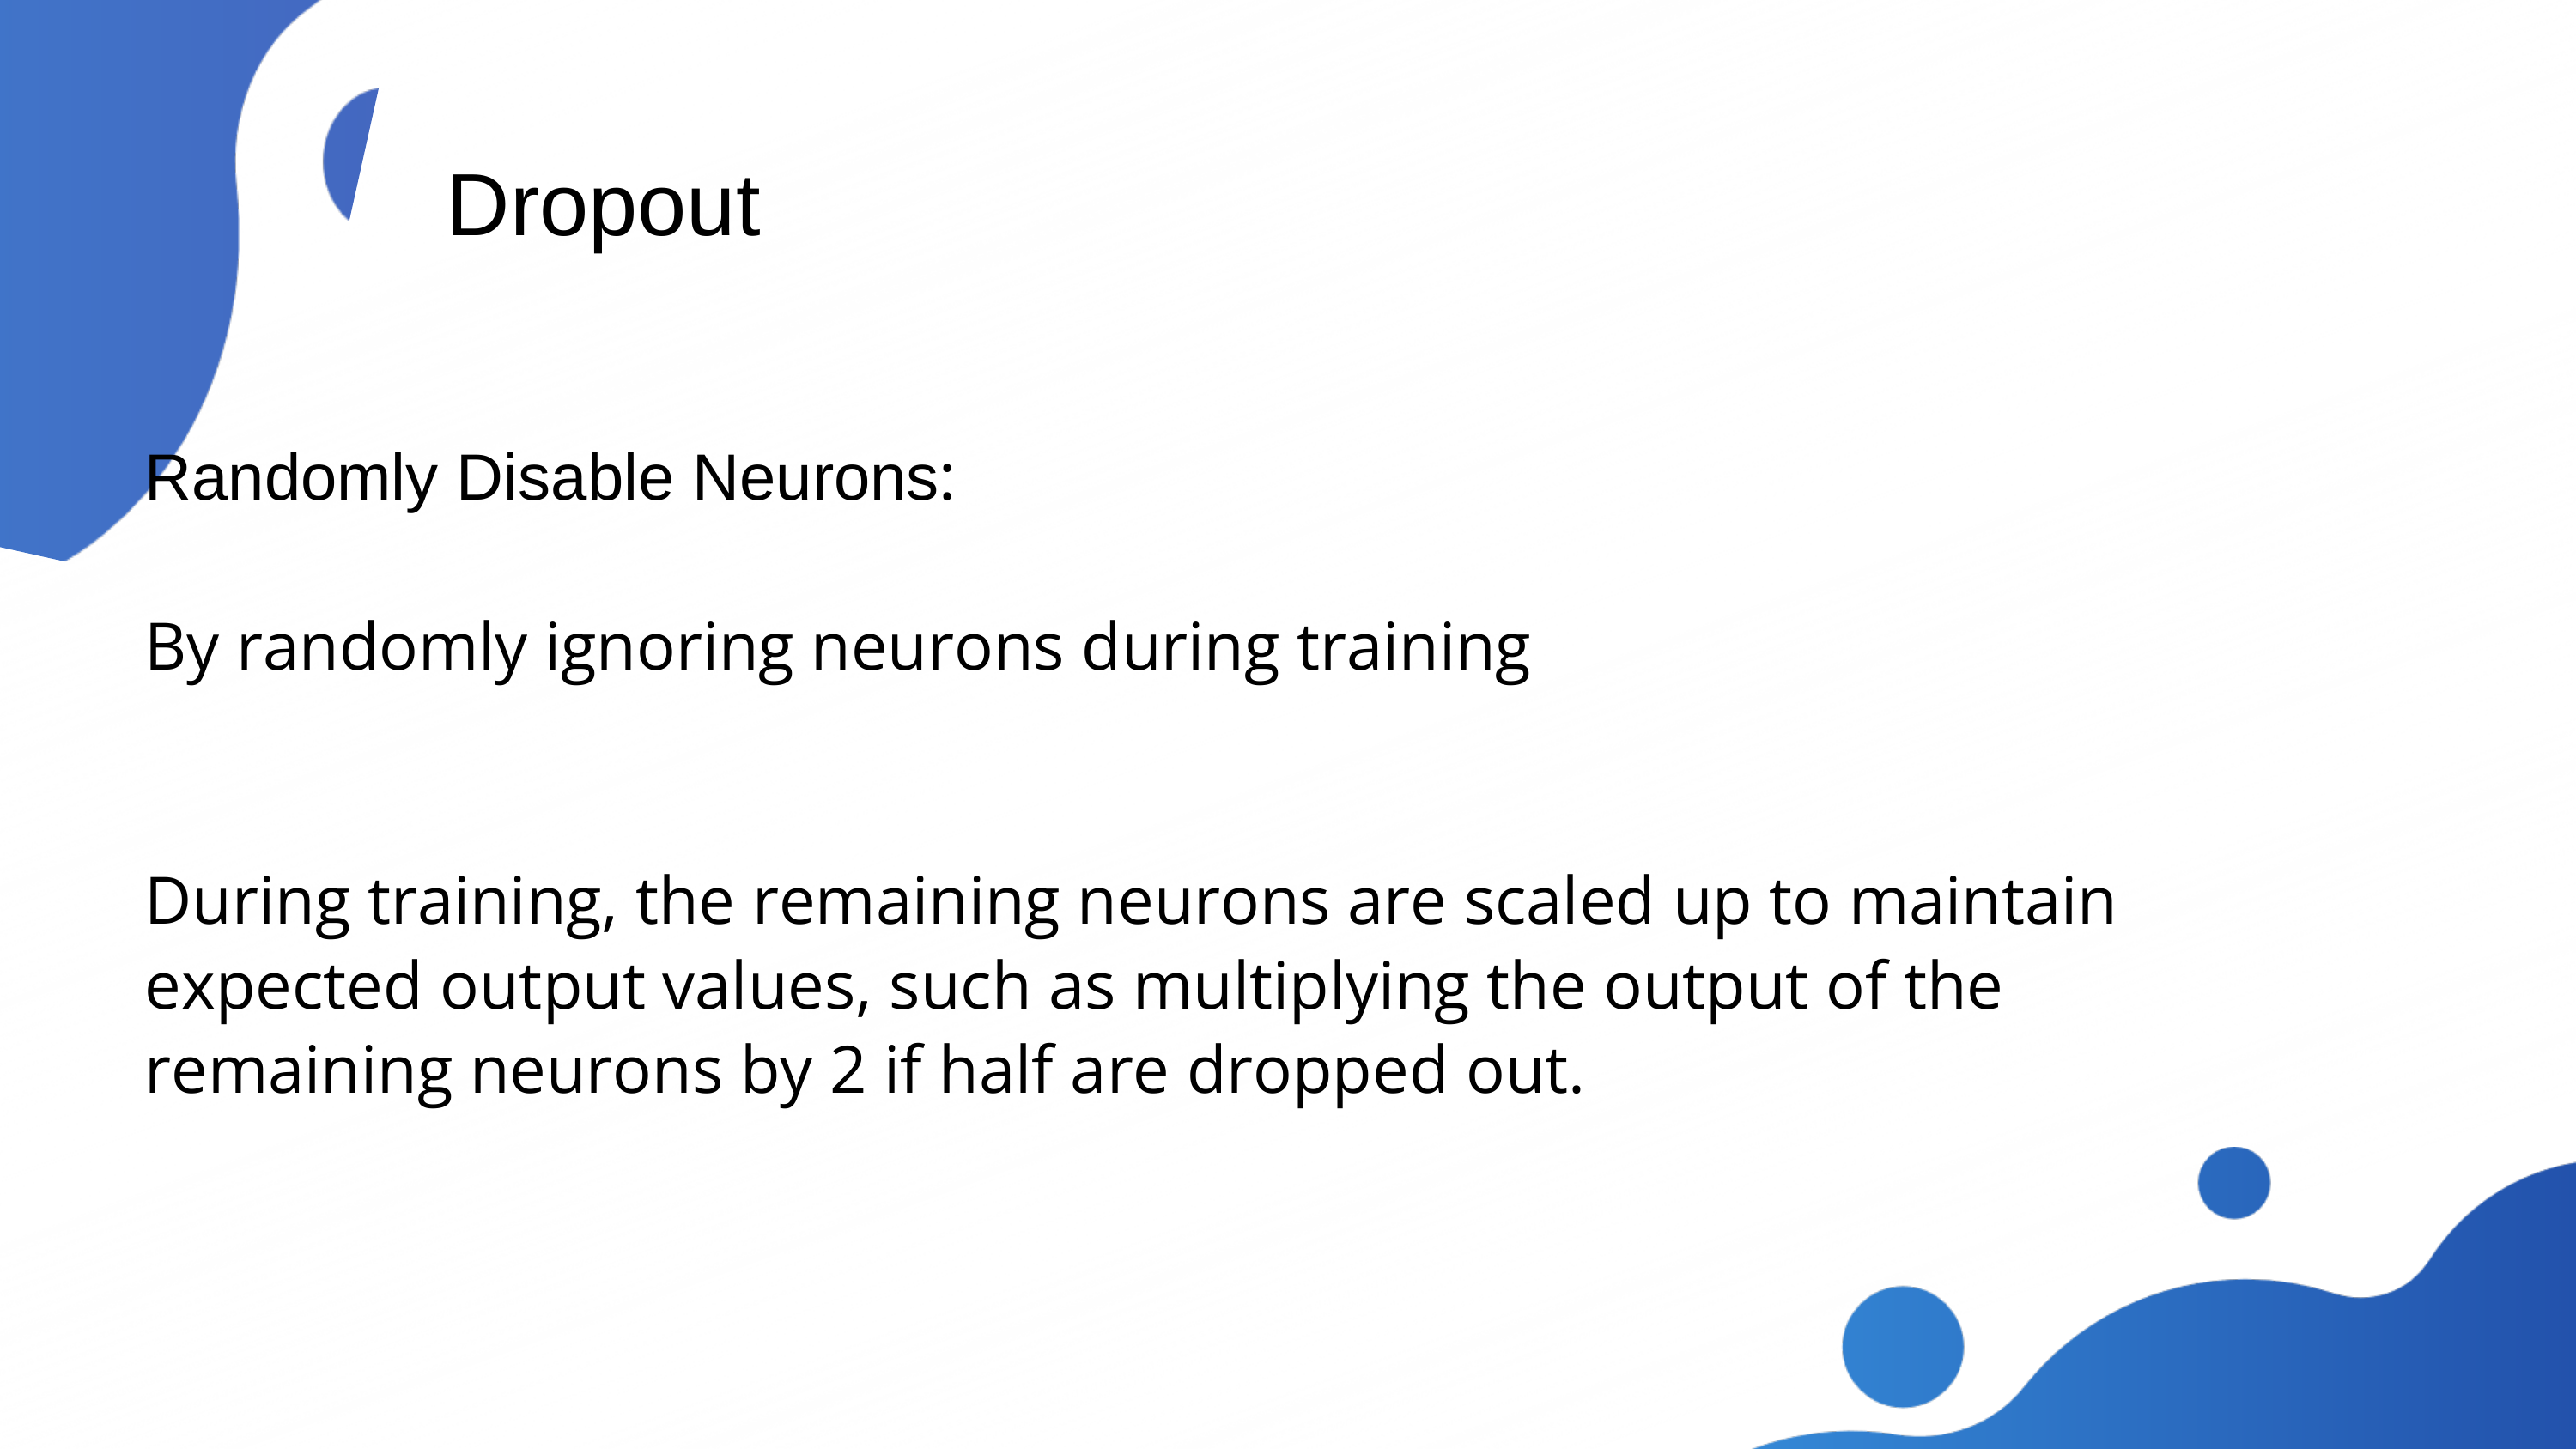

Dropout
Randomly Disable Neurons:

By randomly ignoring neurons during training

During training, the remaining neurons are scaled up to maintain expected output values, such as multiplying the output of the remaining neurons by 2 if half are dropped out.